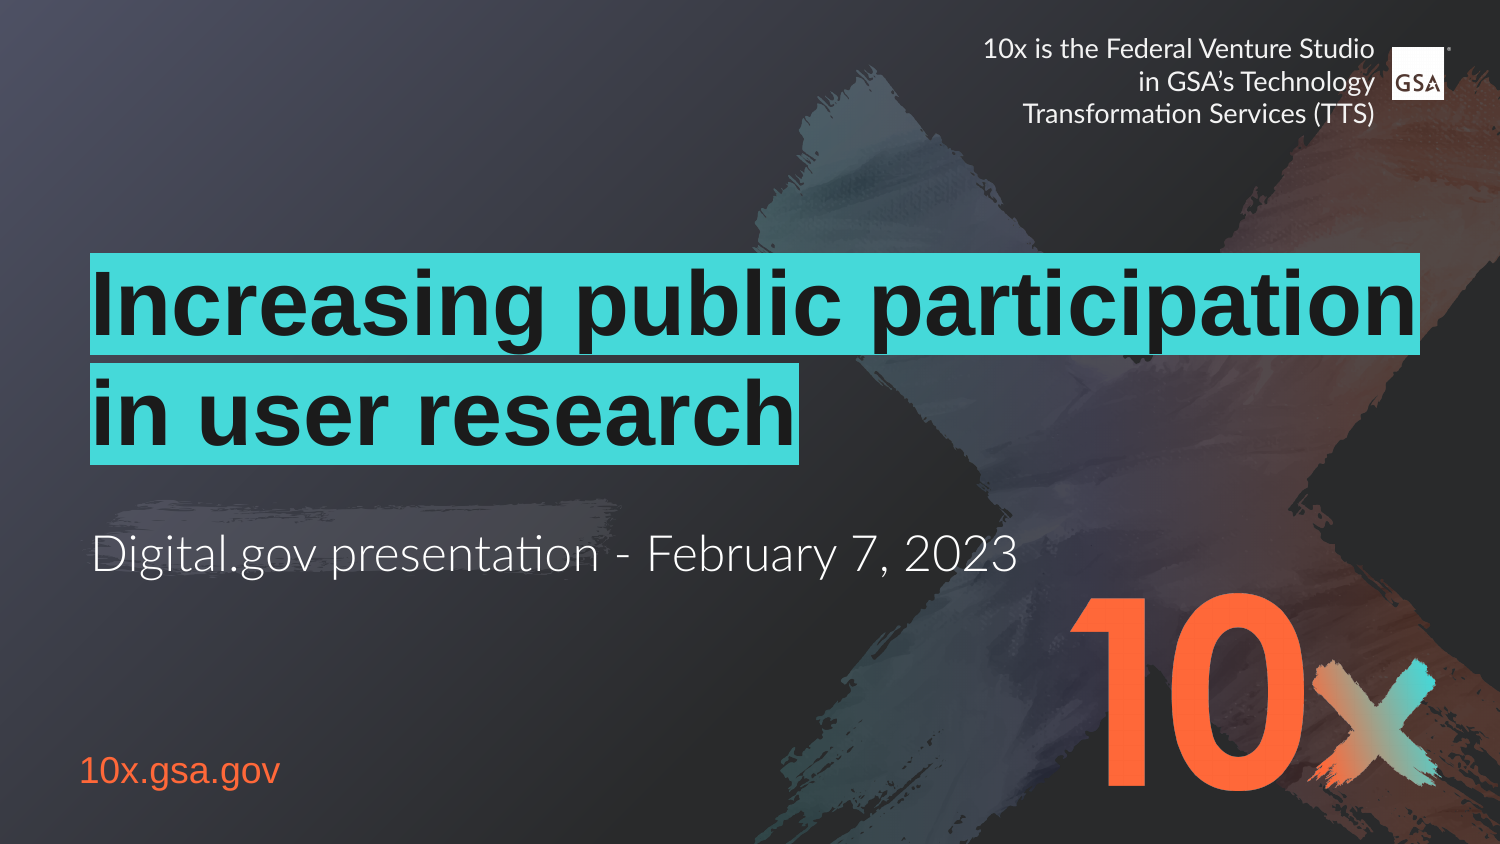

# Increasing public participation in user research
Digital.gov presentation - February 7, 2023